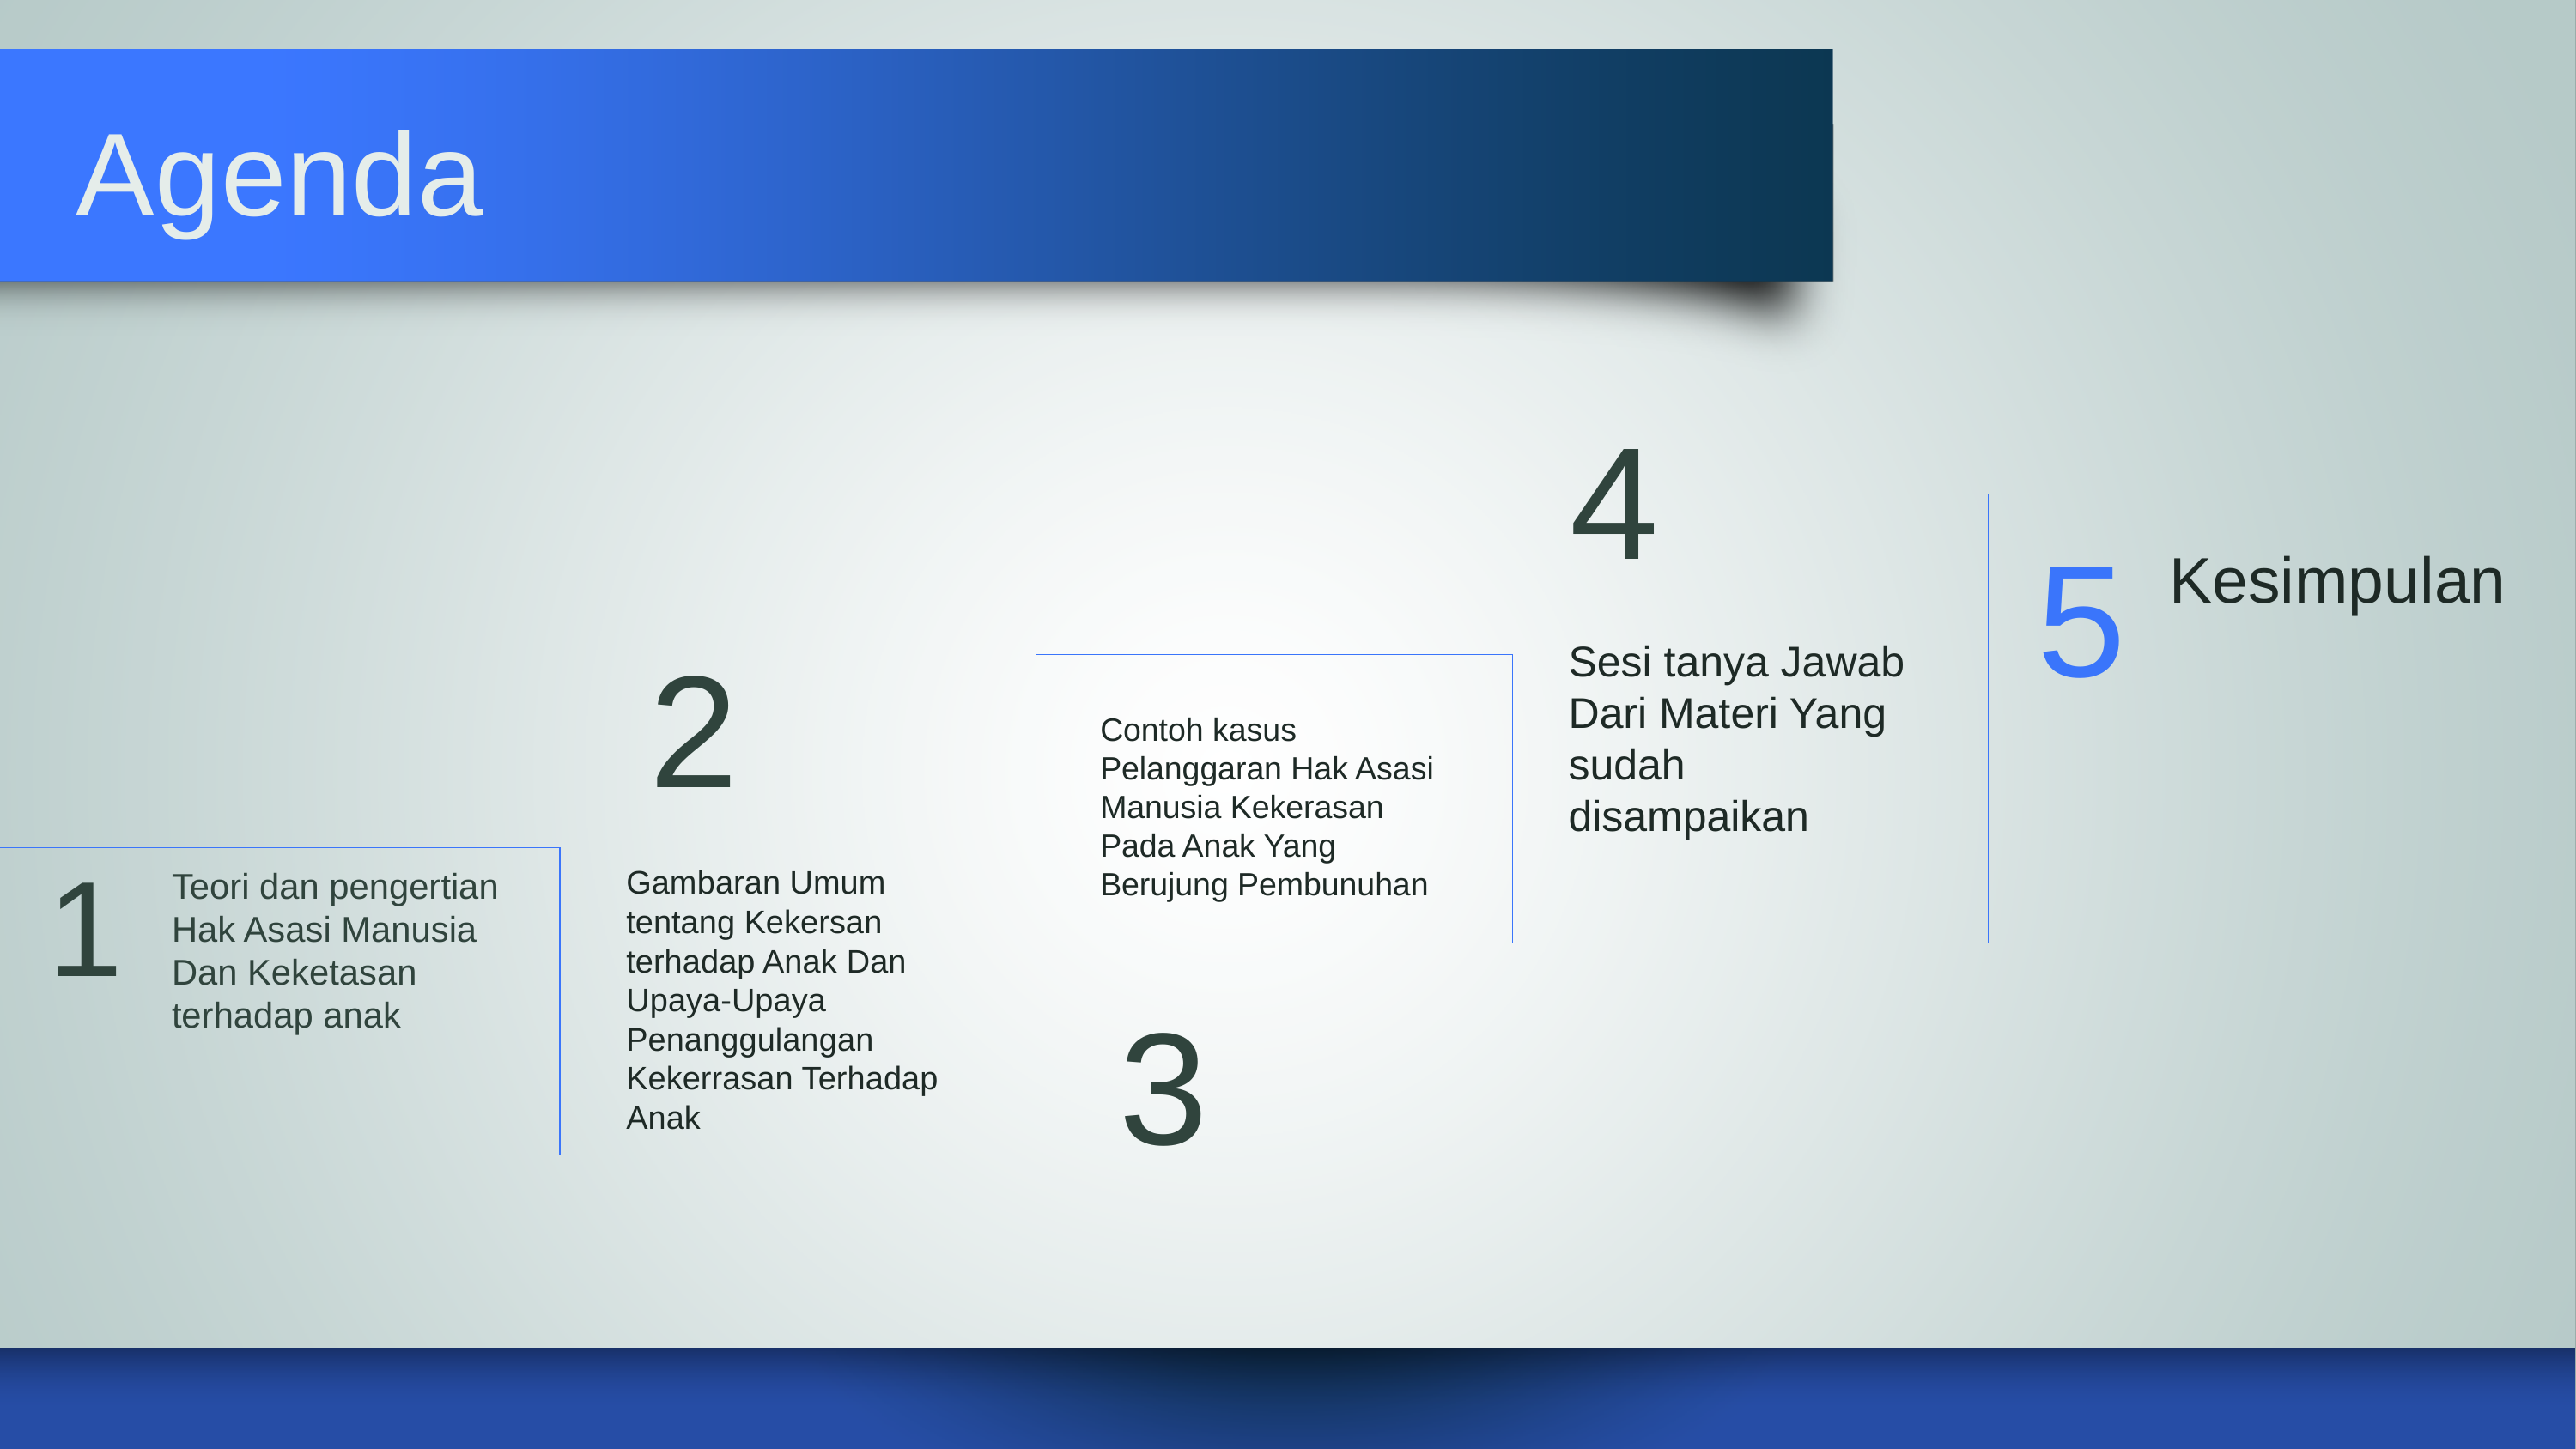

# Agenda
4
5
Kesimpulan
Sesi tanya Jawab Dari Materi Yang sudah disampaikan
2
Contoh kasus Pelanggaran Hak Asasi Manusia Kekerasan Pada Anak Yang Berujung Pembunuhan

1
Gambaran Umum tentang Kekersan terhadap Anak Dan Upaya-Upaya Penanggulangan Kekerrasan Terhadap Anak
Teori dan pengertian Hak Asasi Manusia Dan Keketasan terhadap anak

3
KELOMPOK 2 Pelanggaran HAM Kekerasan Terhadap Anak(Pendidikan Pancasila)